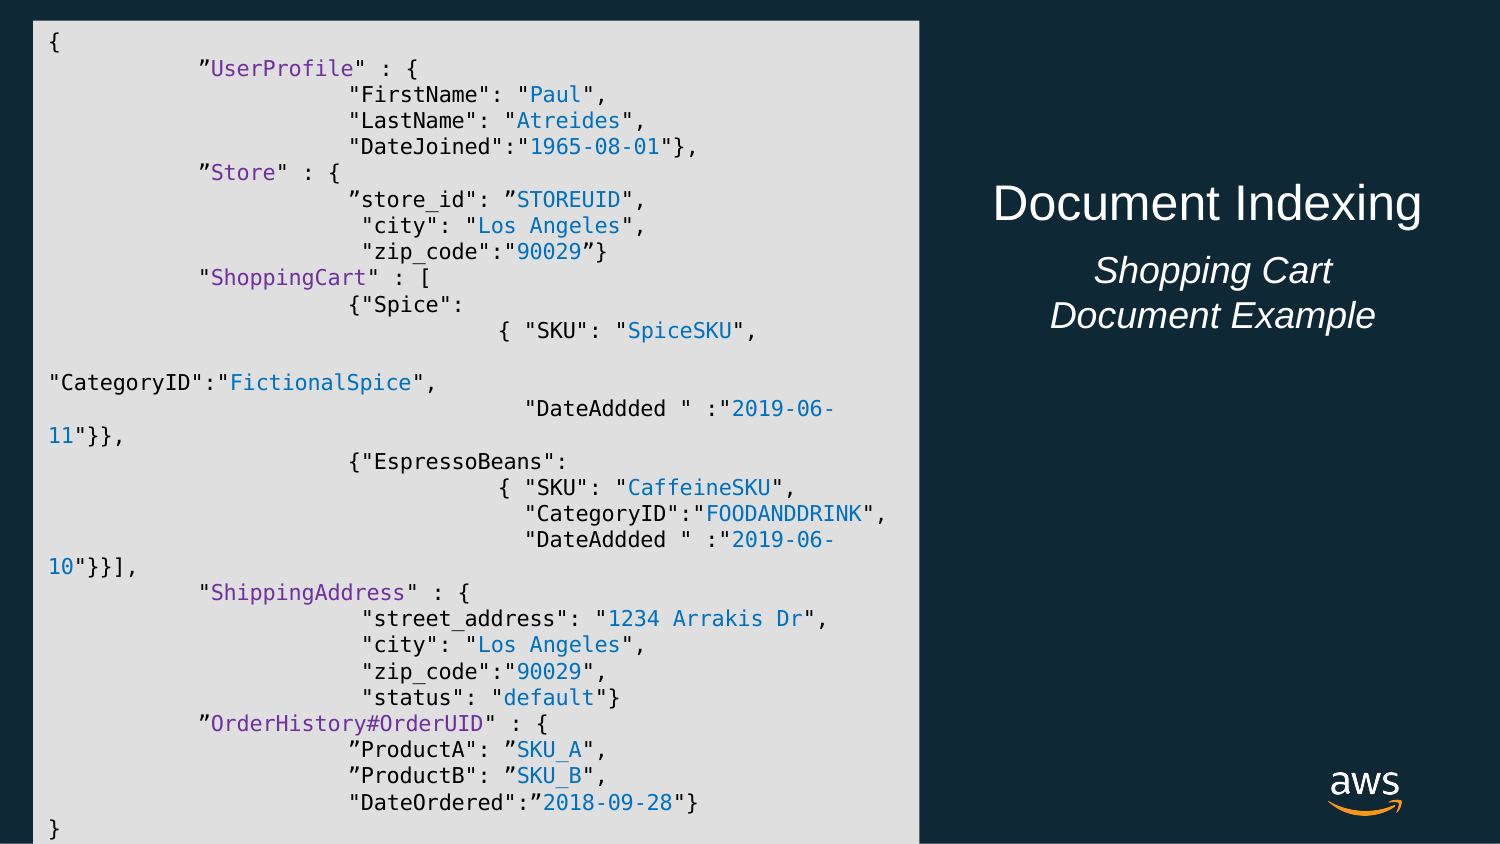

{
	”UserProfile" : {
		"FirstName": "Paul",
		"LastName": "Atreides",
	 	"DateJoined":"1965-08-01"},
	”Store" : {
		”store_id": ”STOREUID",
		 "city": "Los Angeles",
		 "zip_code":"90029”}
	"ShoppingCart" : [
		{"Spice":
			{ "SKU": "SpiceSKU",
			  "CategoryID":"FictionalSpice",
			  "DateAddded " :"2019-06-11"}},
		{"EspressoBeans":
			{ "SKU": "CaffeineSKU",
 			  "CategoryID":"FOODANDDRINK",
			  "DateAddded " :"2019-06-10"}}],
	"ShippingAddress" : {
		 "street_address": "1234 Arrakis Dr",
		 "city": "Los Angeles",
		 "zip_code":"90029",
		 "status": "default"}
	”OrderHistory#OrderUID" : {
		”ProductA": ”SKU_A",
		”ProductB": ”SKU_B",
	 	"DateOrdered":”2018-09-28"}
}
# Document Indexing
Shopping Cart
Document Example